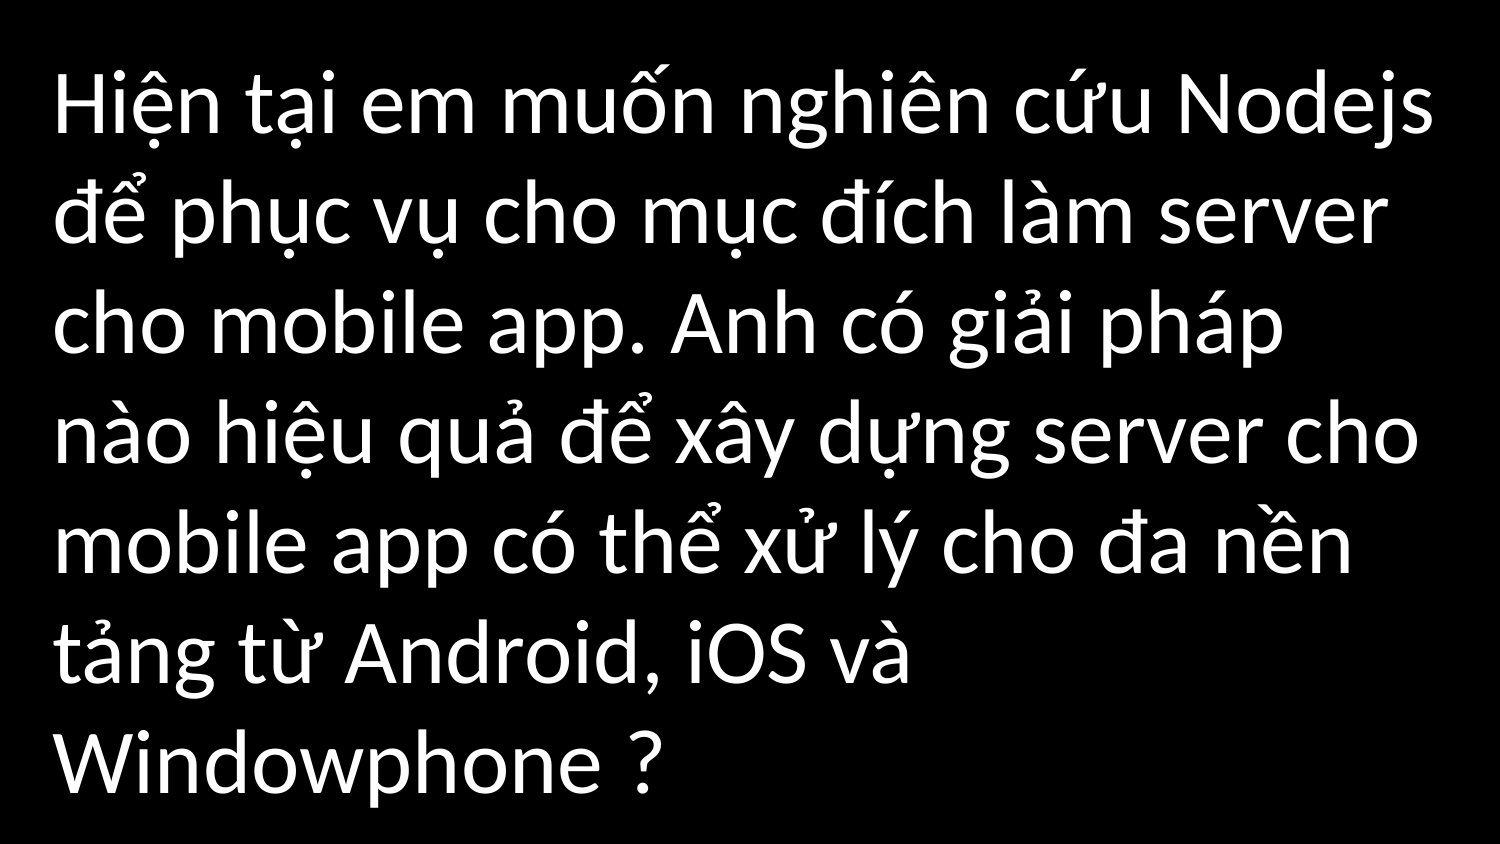

Hiện tại em muốn nghiên cứu Nodejs để phục vụ cho mục đích làm server cho mobile app. Anh có giải pháp nào hiệu quả để xây dựng server cho mobile app có thể xử lý cho đa nền tảng từ Android, iOS và Windowphone ?